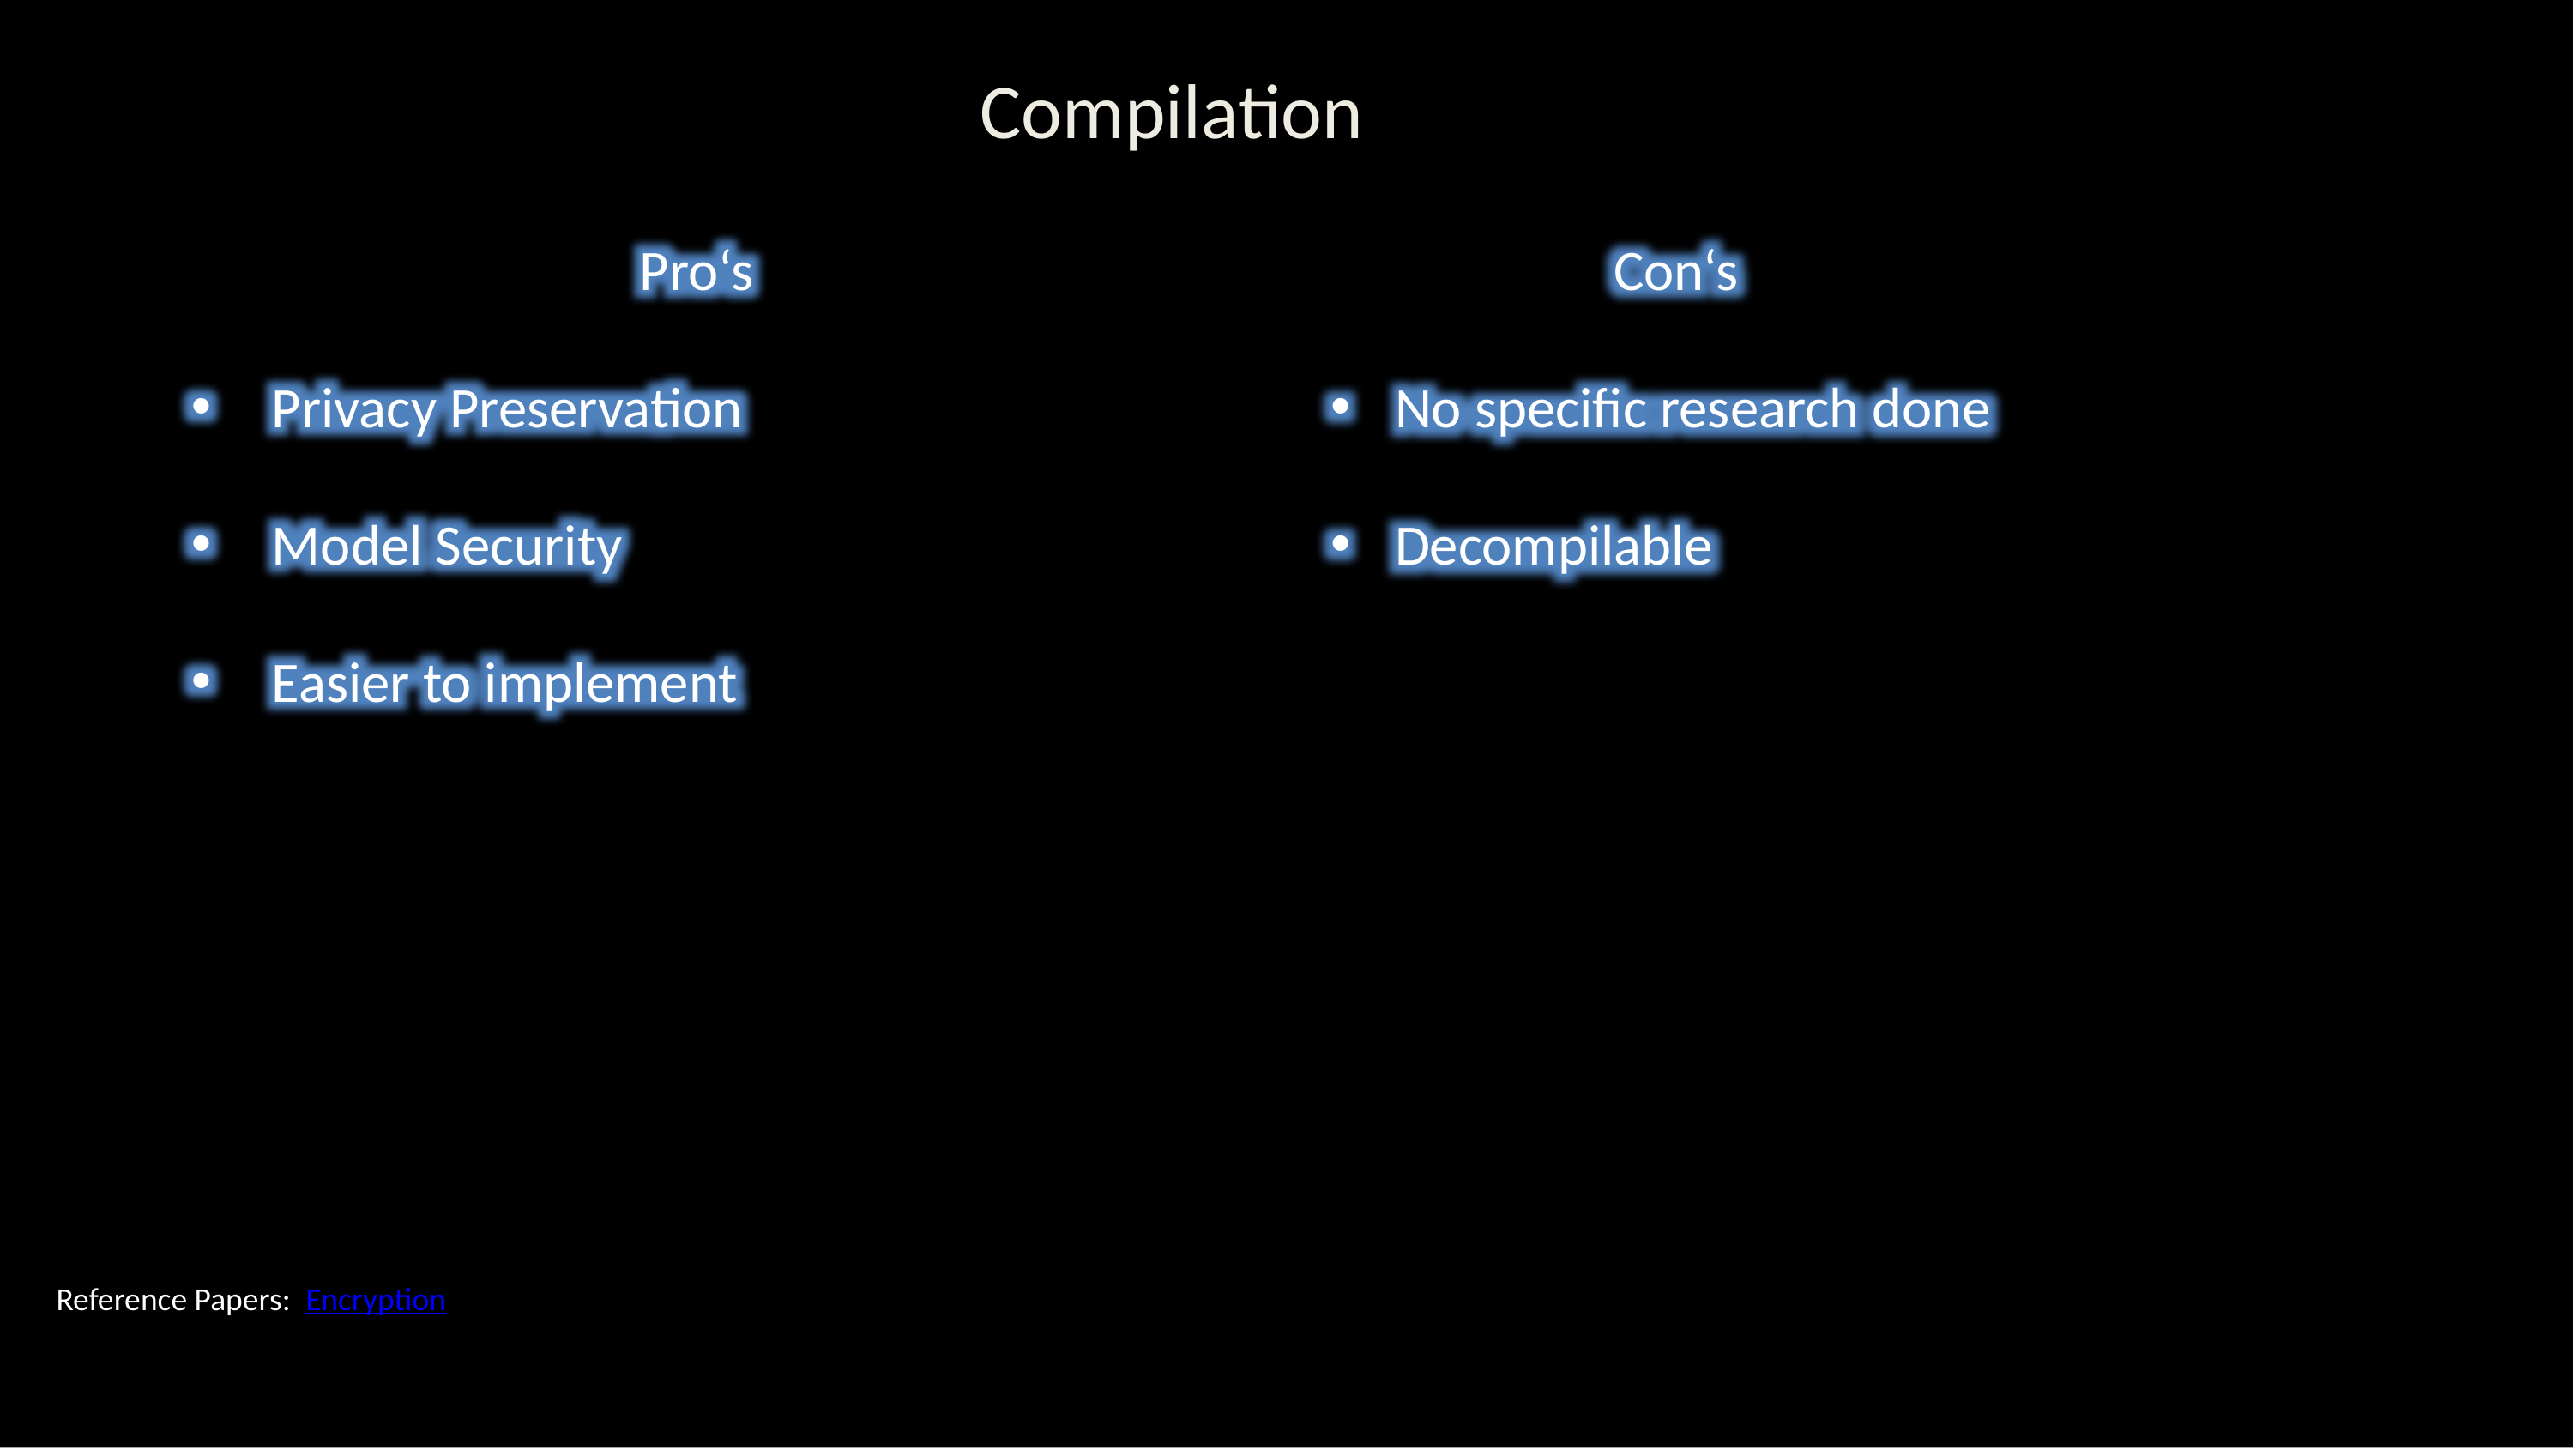

Compilation
Pro‘s

Privacy Preservation

Model Security

Easier to implement

                      Con‘s

No specific research done

Decompilable

Reference Papers:  Encryption